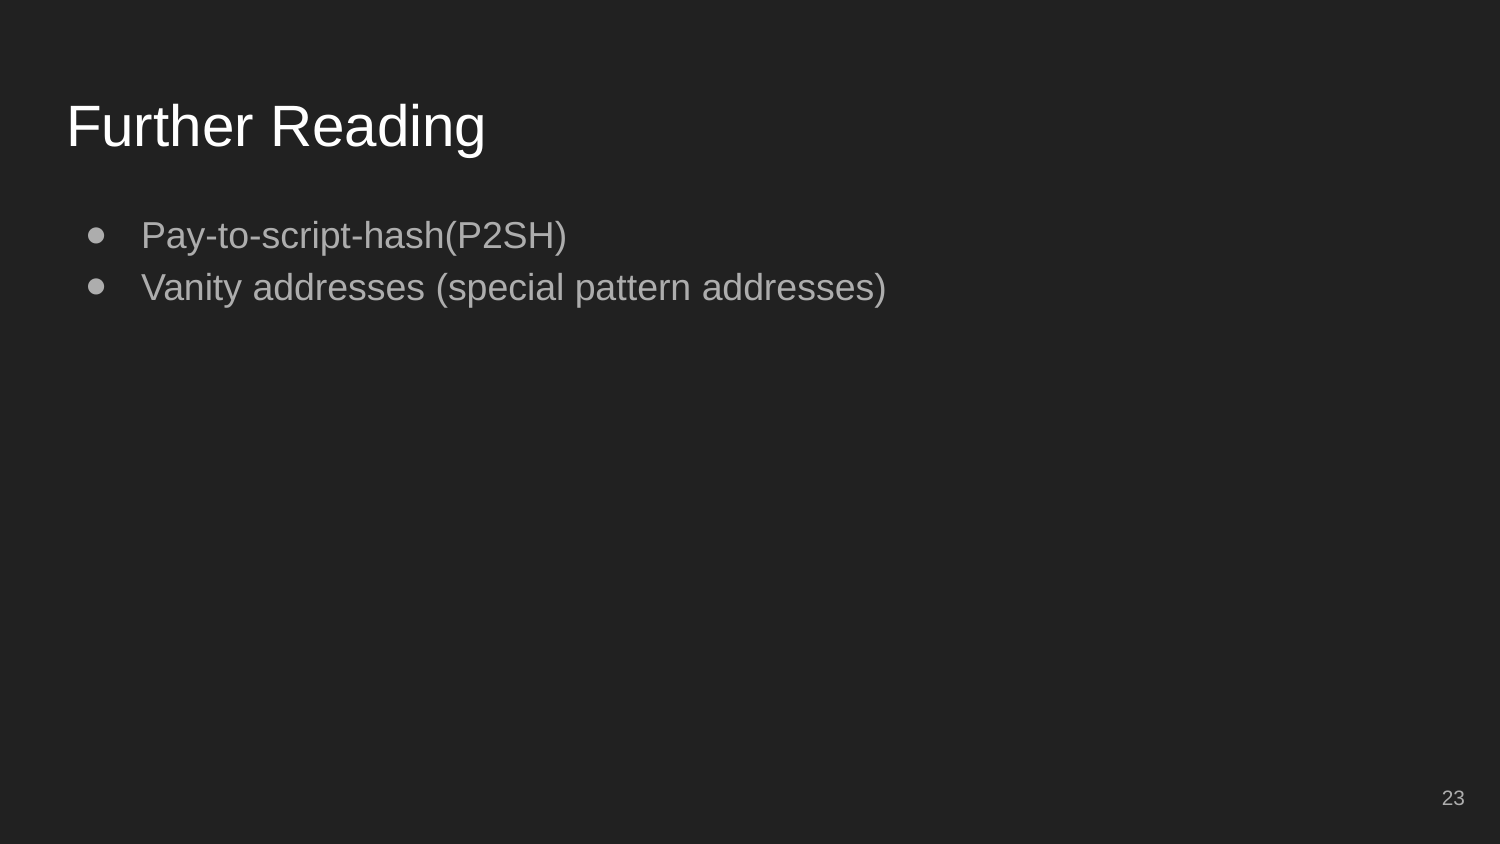

# Further Reading
Pay-to-script-hash(P2SH)
Vanity addresses (special pattern addresses)
23